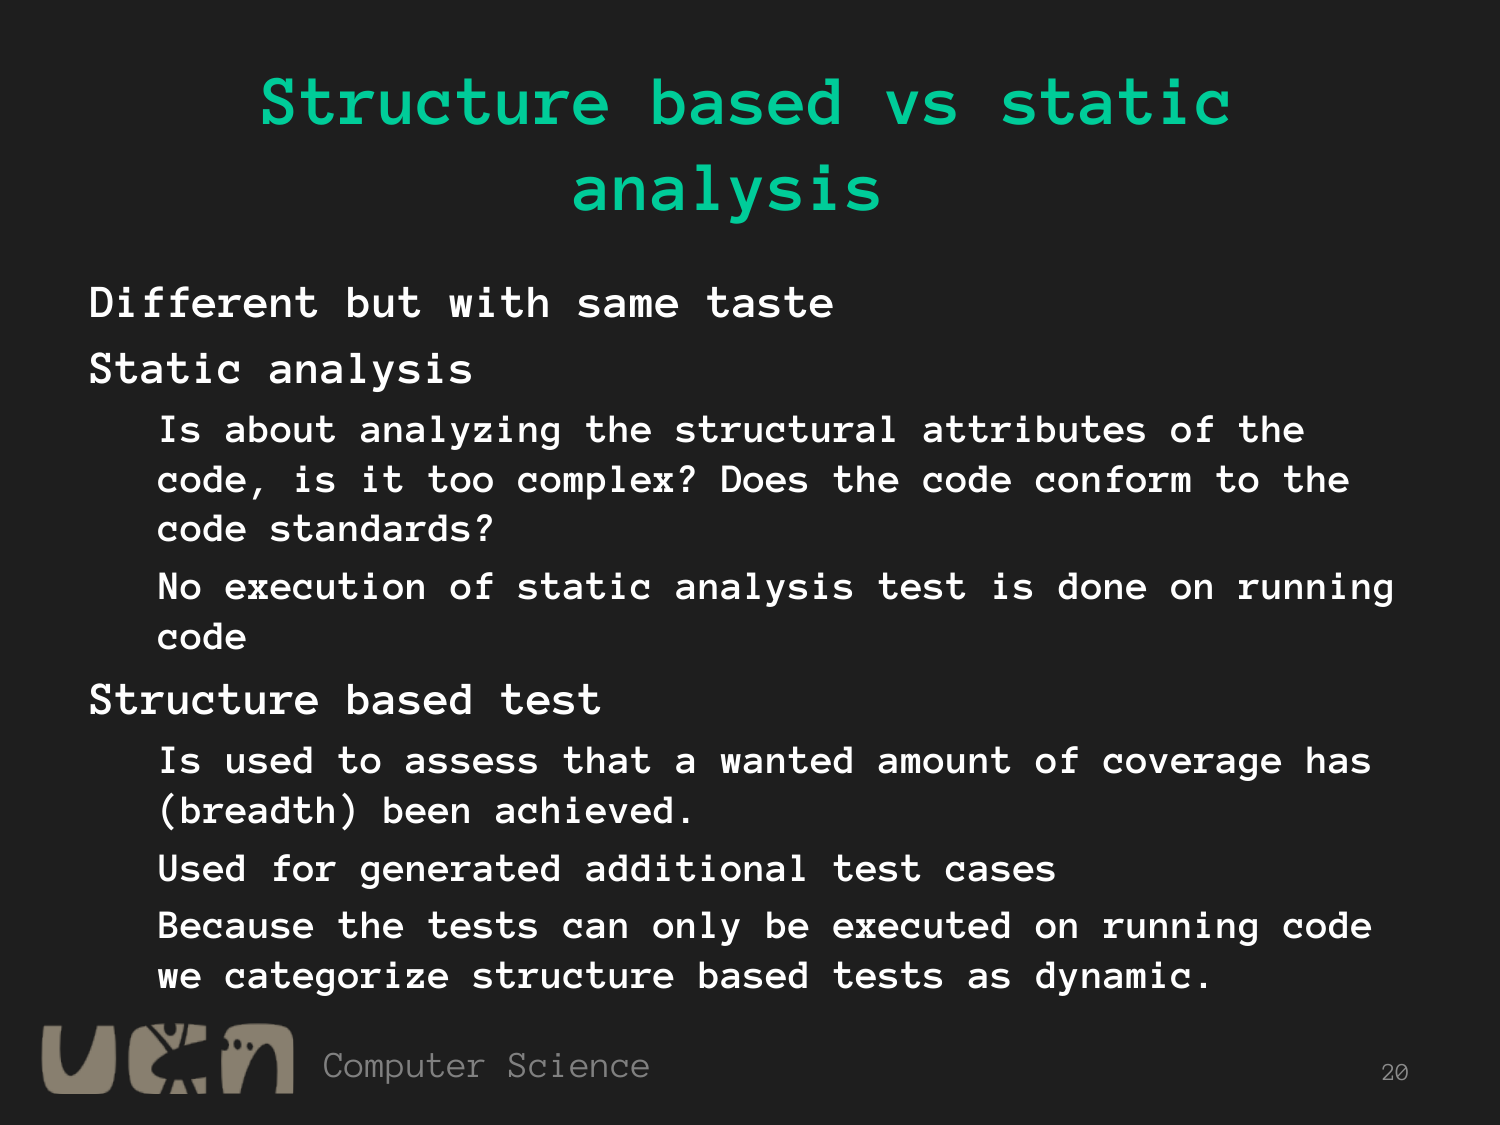

# Structure based vs static analysis
Different but with same taste
Static analysis
Is about analyzing the structural attributes of the code, is it too complex? Does the code conform to the code standards?
No execution of static analysis test is done on running code
Structure based test
Is used to assess that a wanted amount of coverage has (breadth) been achieved.
Used for generated additional test cases
Because the tests can only be executed on running code we categorize structure based tests as dynamic.
20